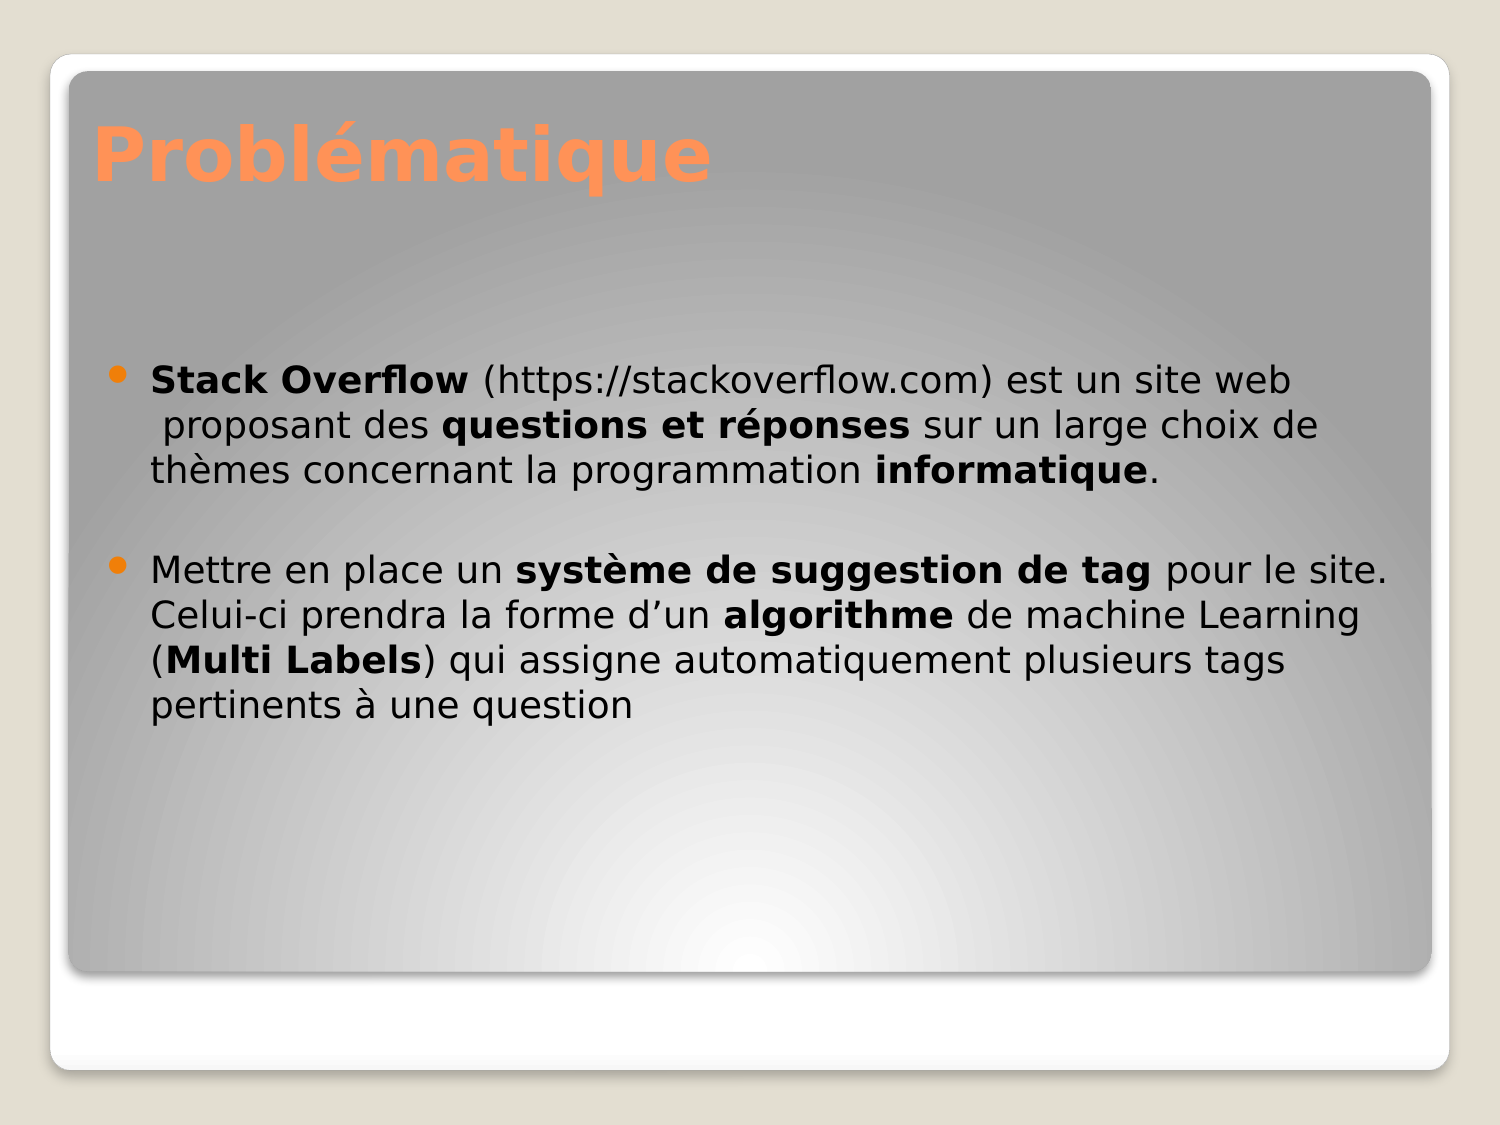

# Problématique

Stack Overflow (https://stackoverflow.com) est un site web  proposant des questions et réponses sur un large choix de thèmes concernant la programmation informatique.

Mettre en place un système de suggestion de tag pour le site. Celui-ci prendra la forme d’un algorithme de machine Learning (Multi Labels) qui assigne automatiquement plusieurs tags pertinents à une question